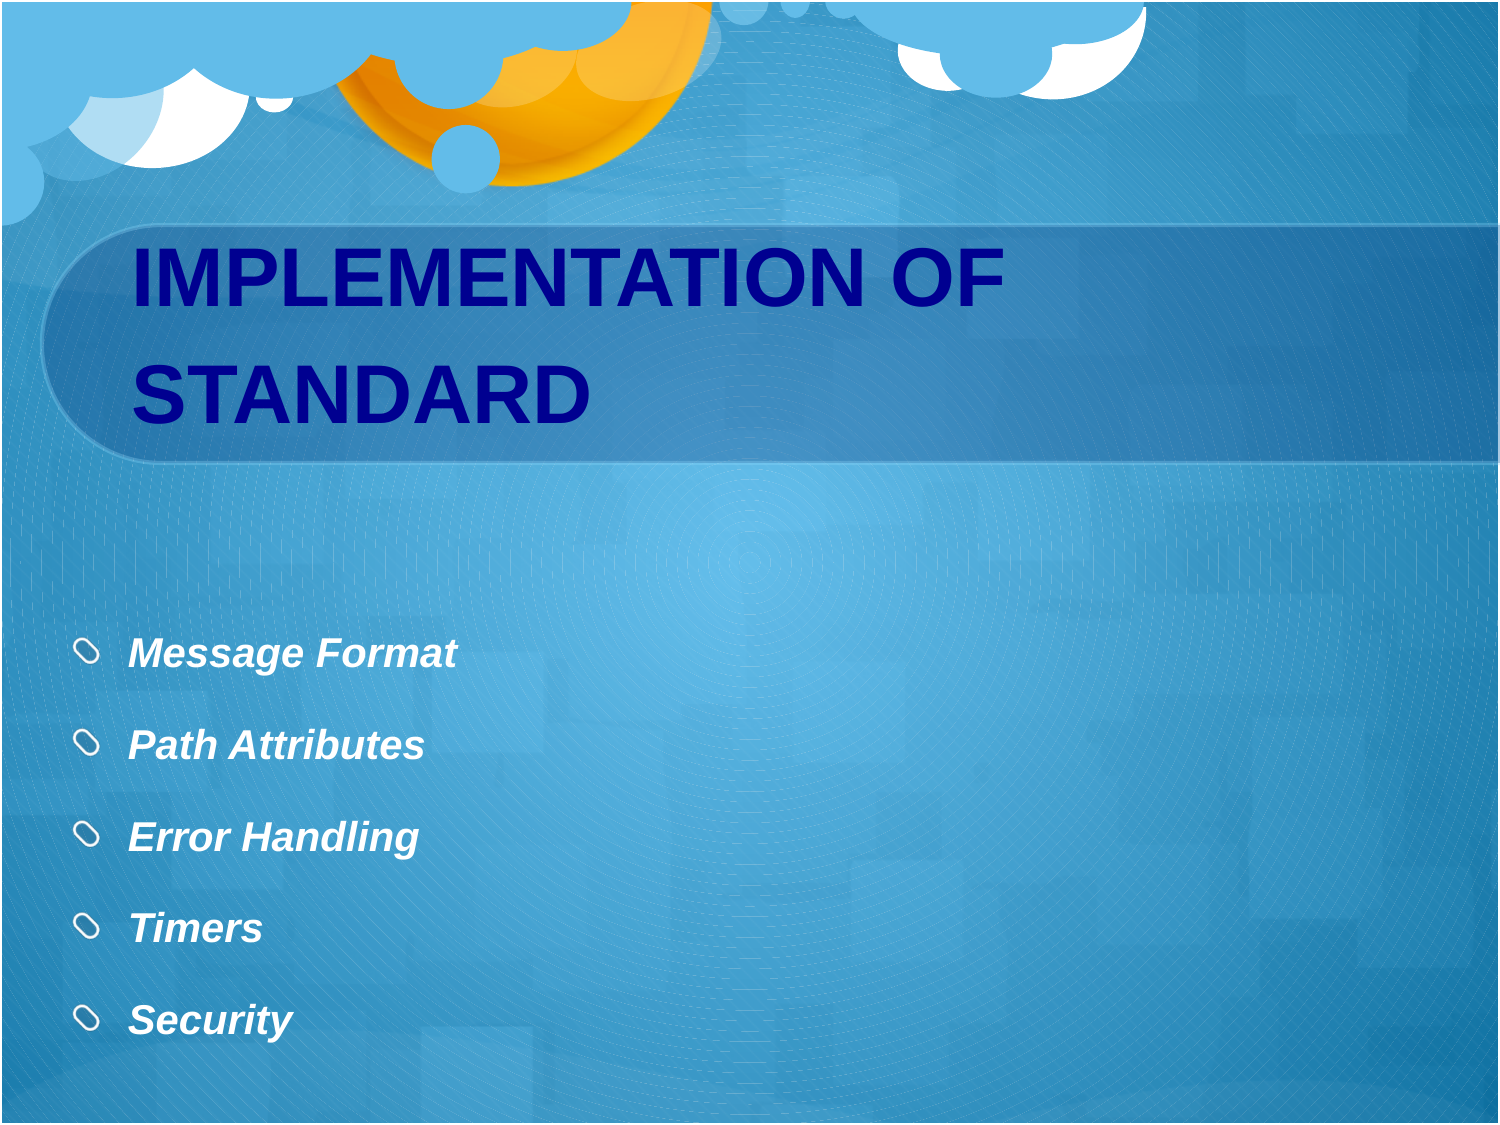

Message Format
Path Attributes
Error Handling
Timers
Security
# Implementation Of Standard